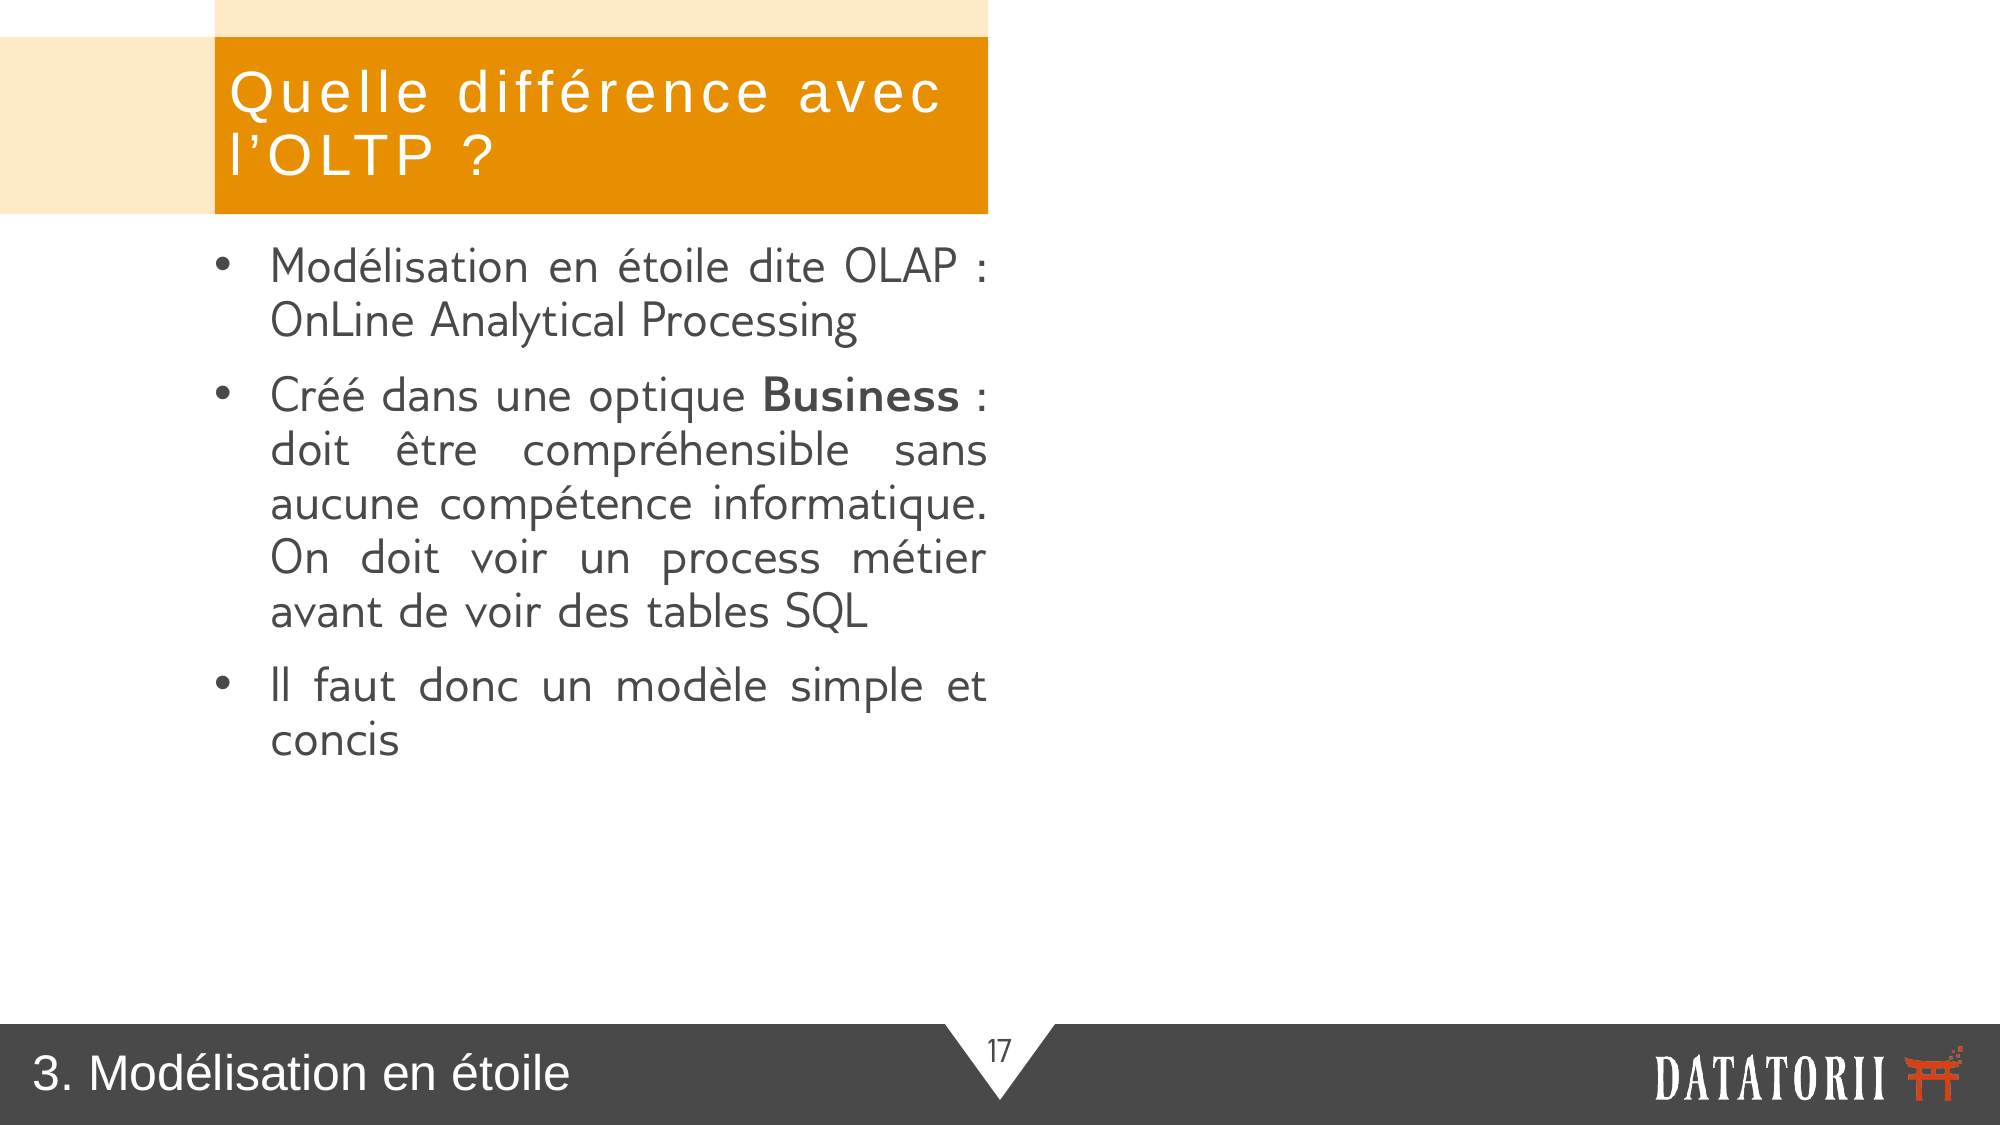

Quelle différence avec l’OLTP ?
Modélisation en étoile dite OLAP : OnLine Analytical Processing
Créé dans une optique Business : doit être compréhensible sans aucune compétence informatique. On doit voir un process métier avant de voir des tables SQL
Il faut donc un modèle simple et concis
3. Modélisation en étoile